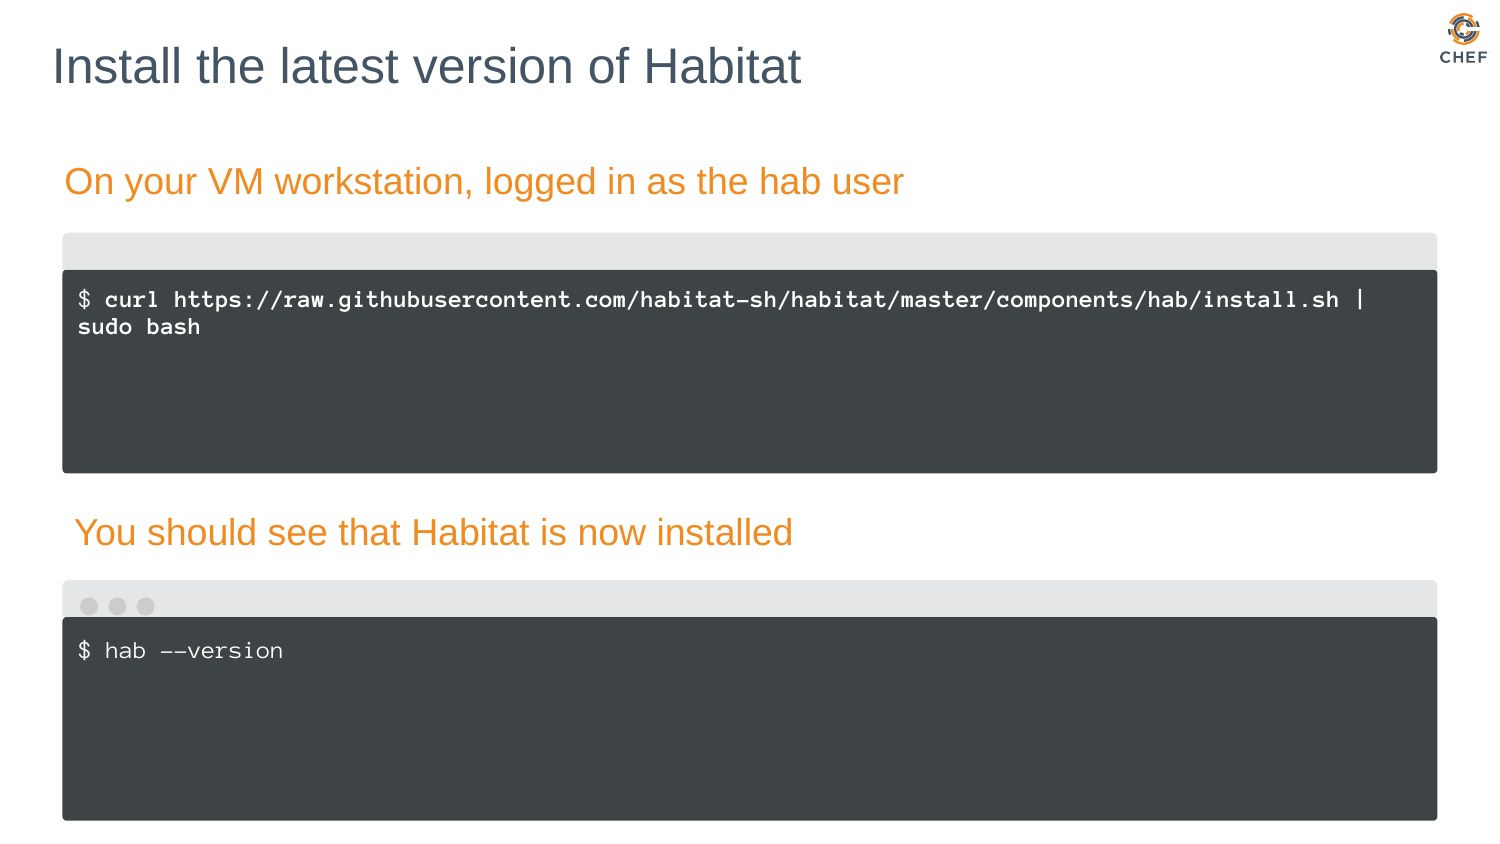

# Install the latest version of Habitat
On your VM workstation, logged in as the hab user

$ curl https://raw.githubusercontent.com/habitat-sh/habitat/master/components/hab/install.sh | sudo bash

You should see that Habitat is now installed

$ hab --version